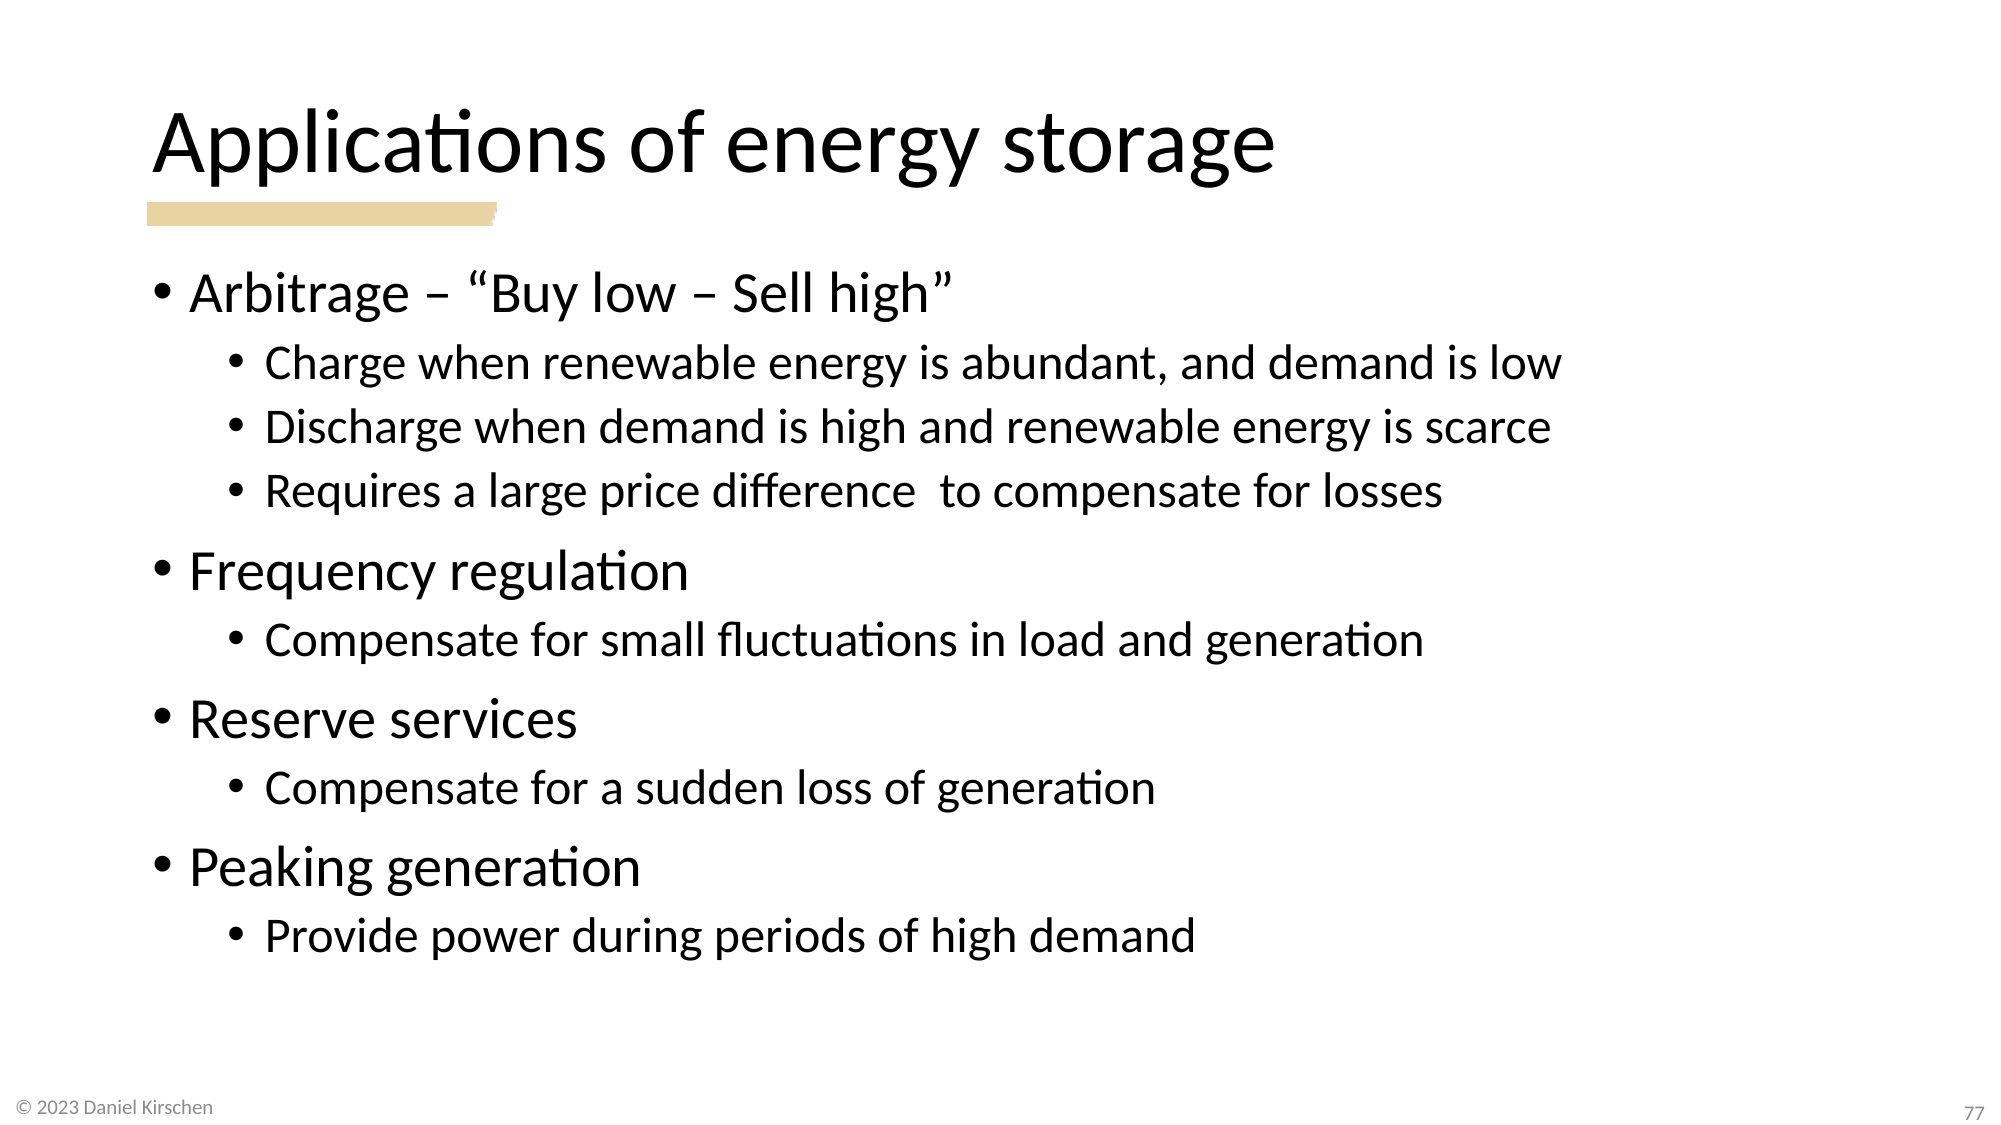

# Applications of energy storage
Arbitrage – “Buy low – Sell high”
Charge when renewable energy is abundant, and demand is low
Discharge when demand is high and renewable energy is scarce
Requires a large price difference  to compensate for losses
Frequency regulation
Compensate for small fluctuations in load and generation
Reserve services
Compensate for a sudden loss of generation
Peaking generation
Provide power during periods of high demand

© 2023 Daniel Kirschen
77